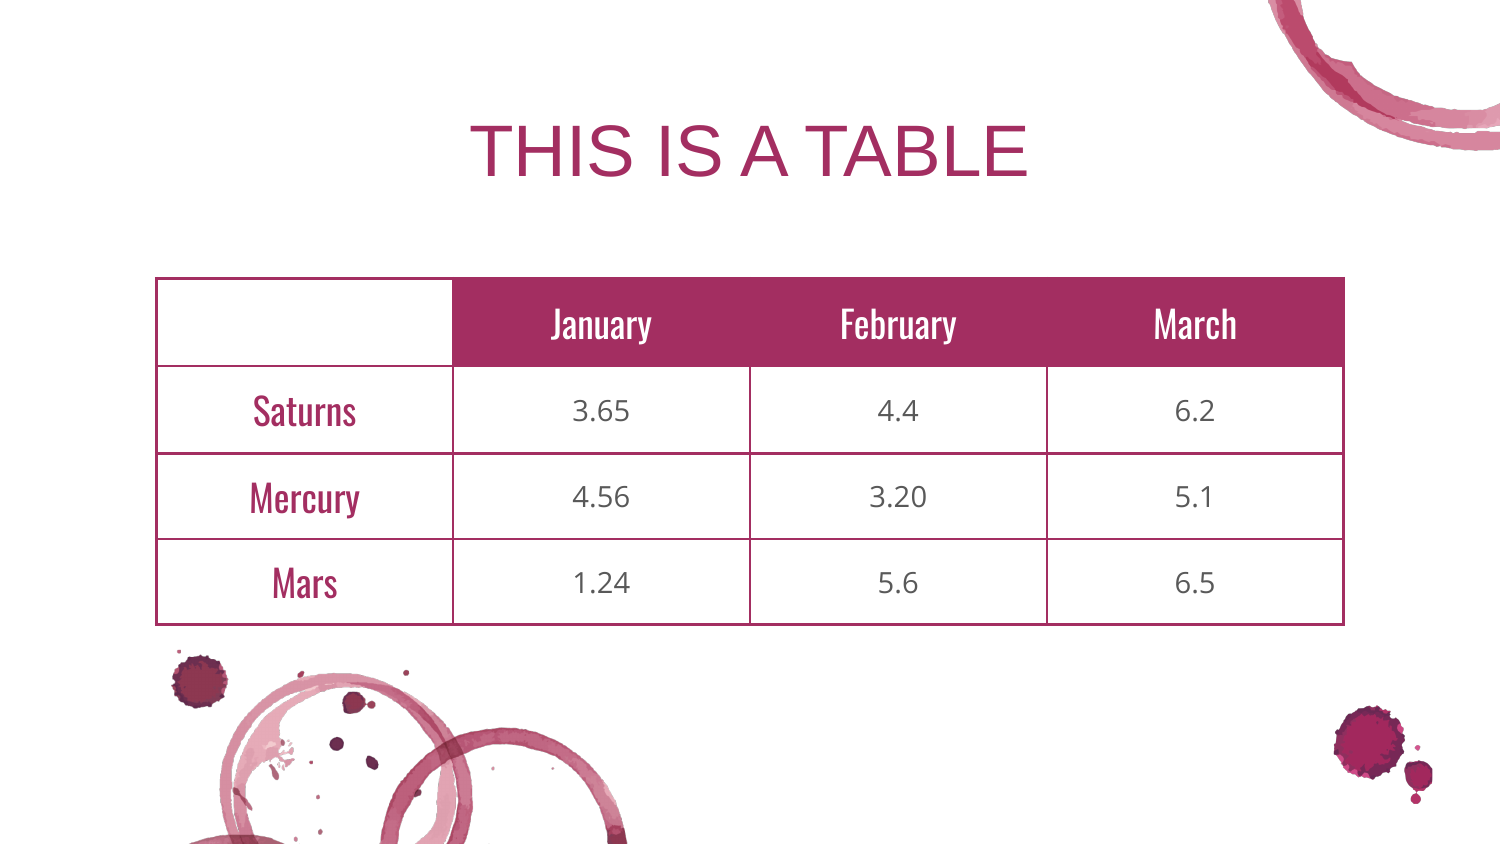

# THIS IS A TABLE
|  | January | February | March |
| --- | --- | --- | --- |
| Saturns | 3.65 | 4.4 | 6.2 |
| Mercury | 4.56 | 3.20 | 5.1 |
| Mars | 1.24 | 5.6 | 6.5 |